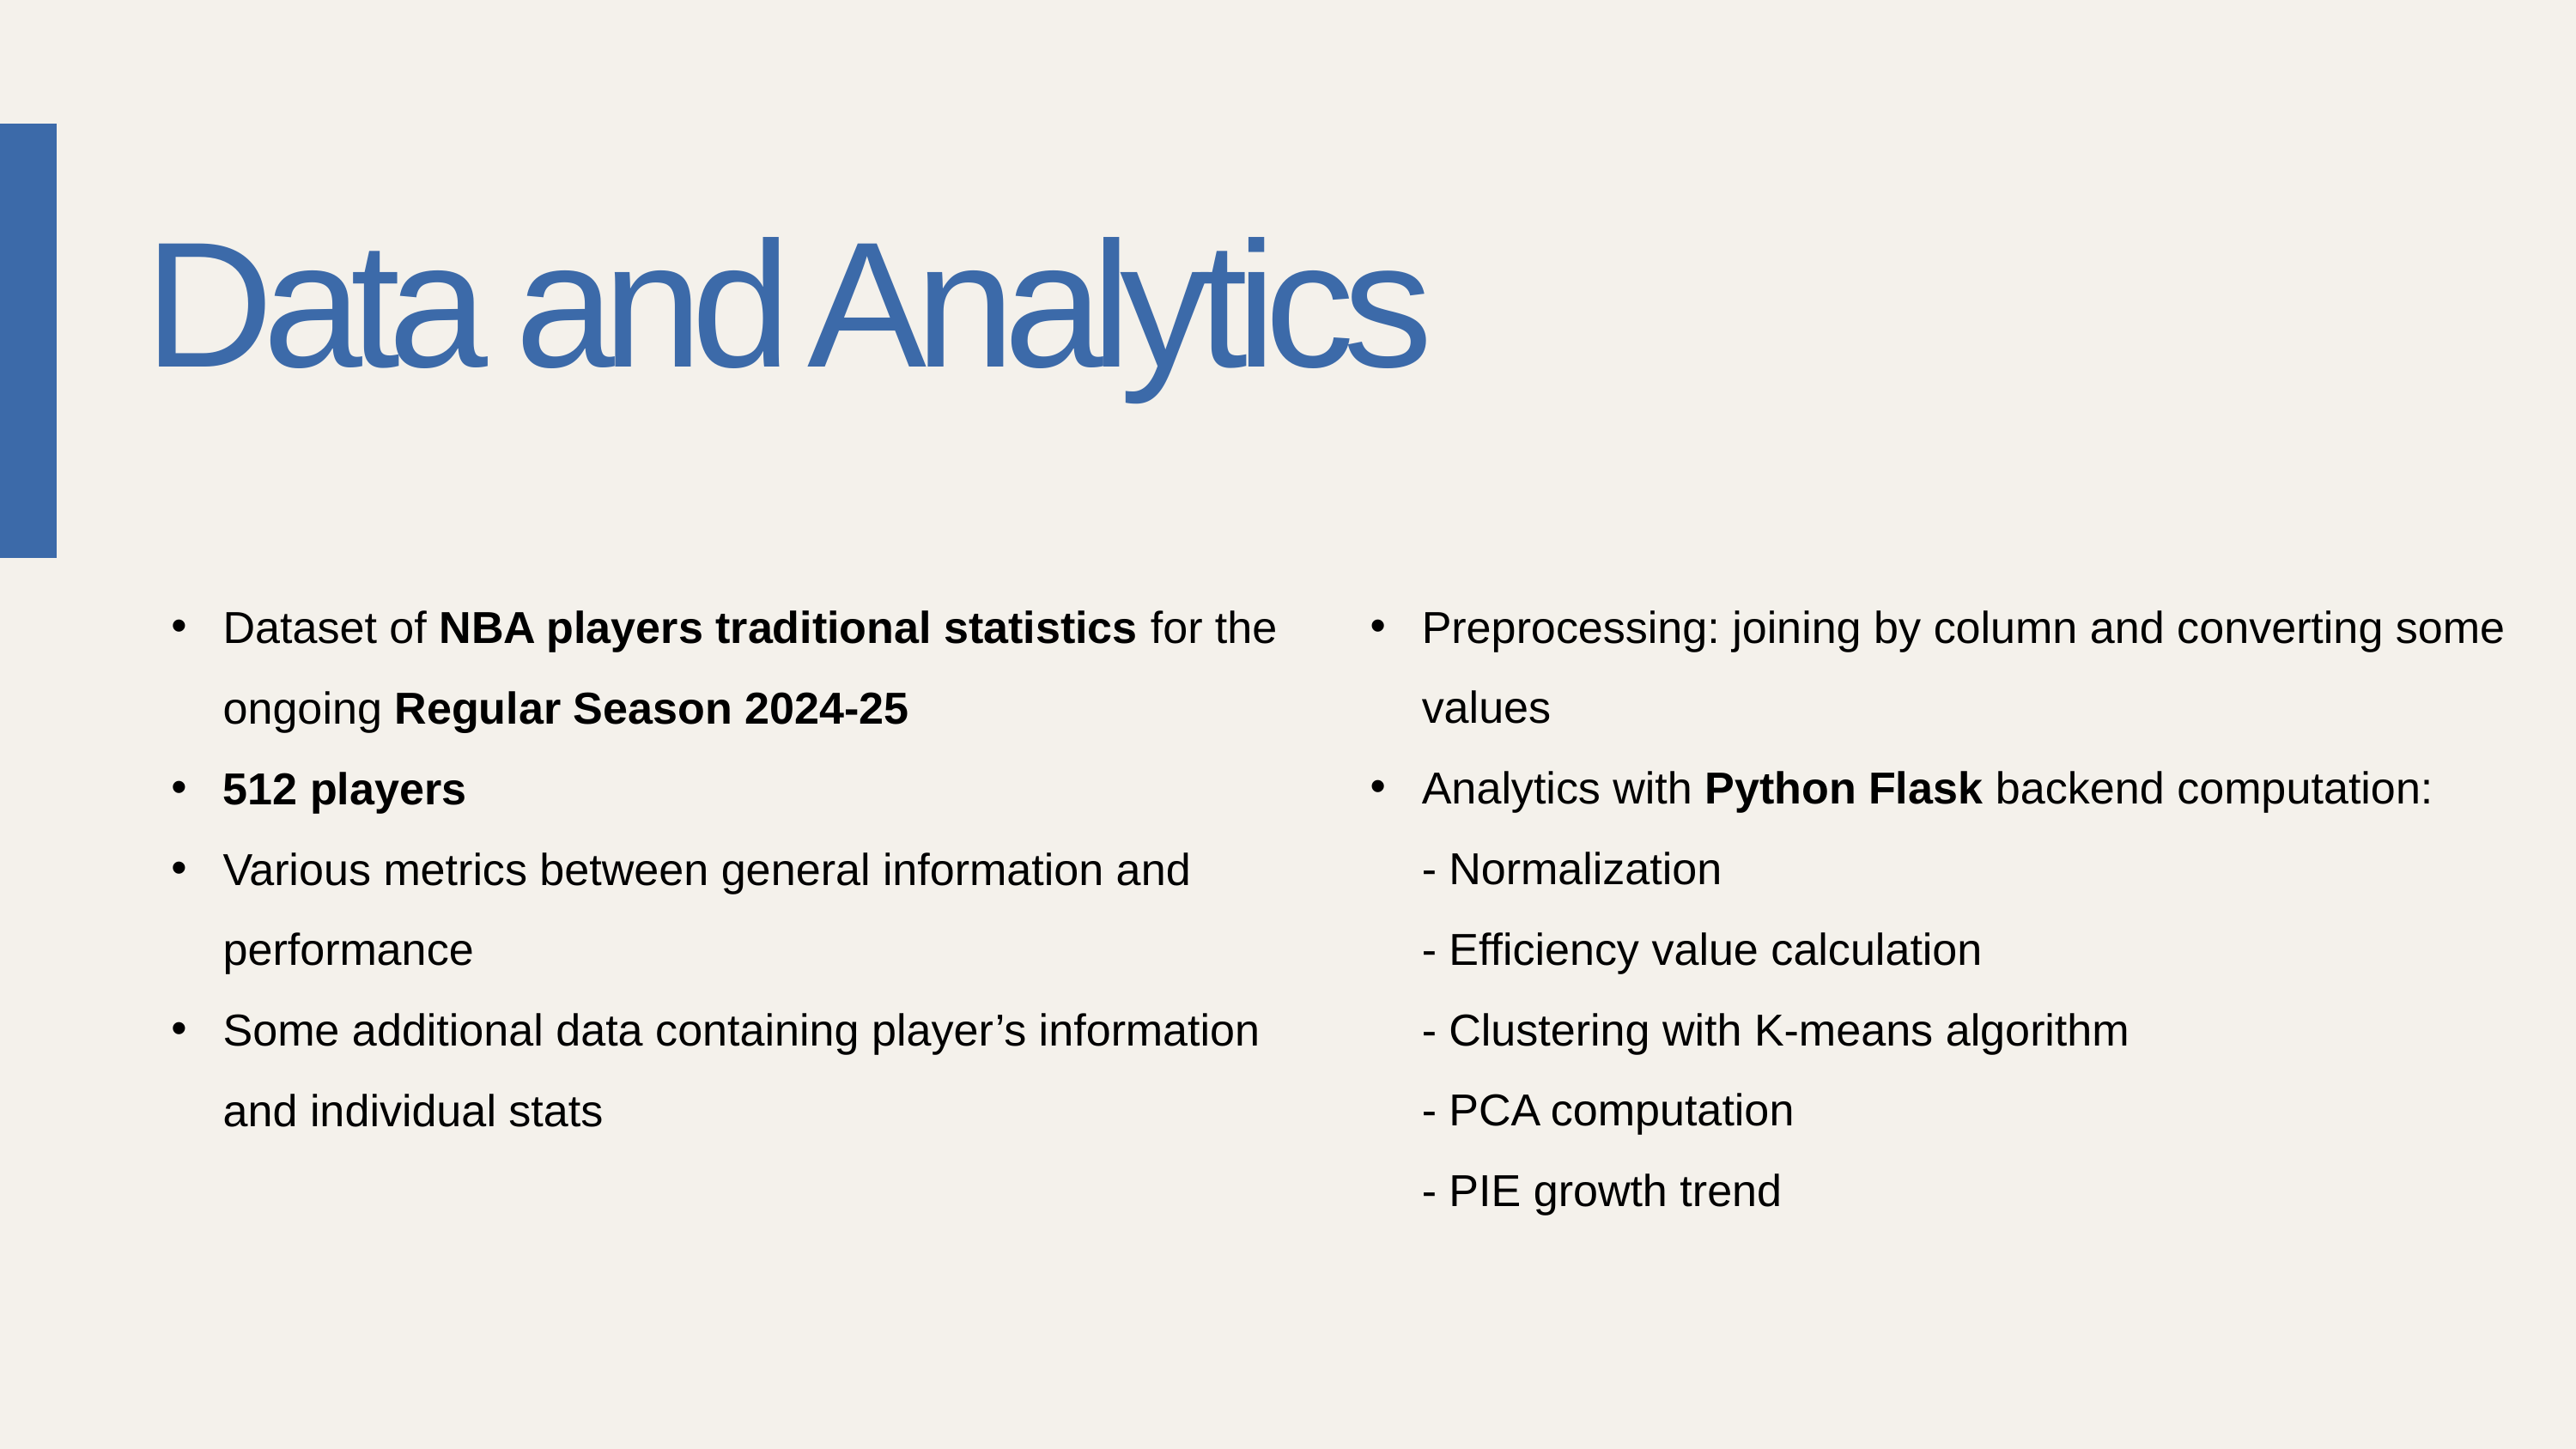

Data and Analytics
INTERESTS
Preprocessing: joining by column and converting some values
Analytics with Python Flask backend computation:
- Normalization
- Efficiency value calculation
- Clustering with K-means algorithm
- PCA computation
- PIE growth trend
Dataset of NBA players traditional statistics for the ongoing Regular Season 2024-25
512 players
Various metrics between general information and performance
Some additional data containing player’s information and individual stats
PAIN POINTS
PREFERENCES